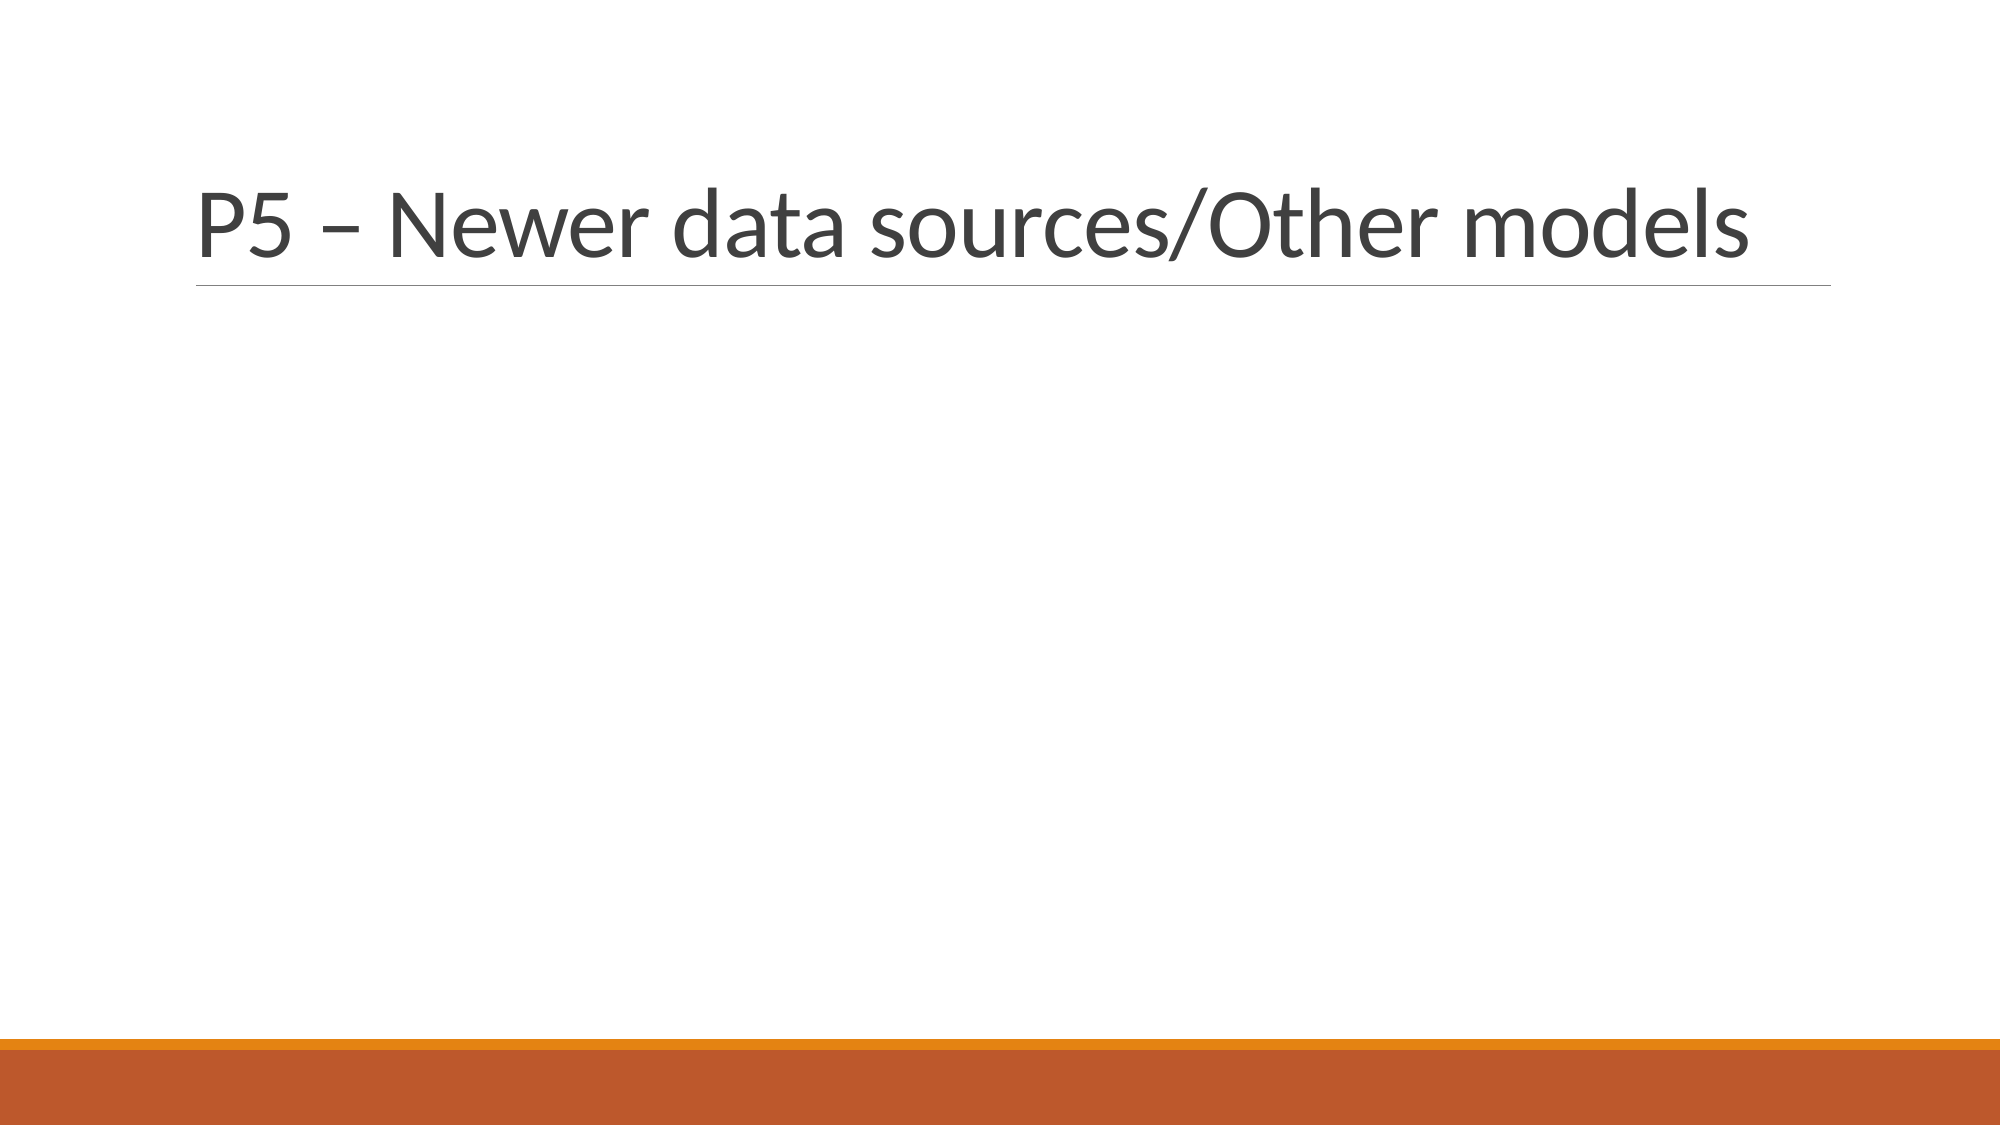

# P5 – Newer data sources/Other models